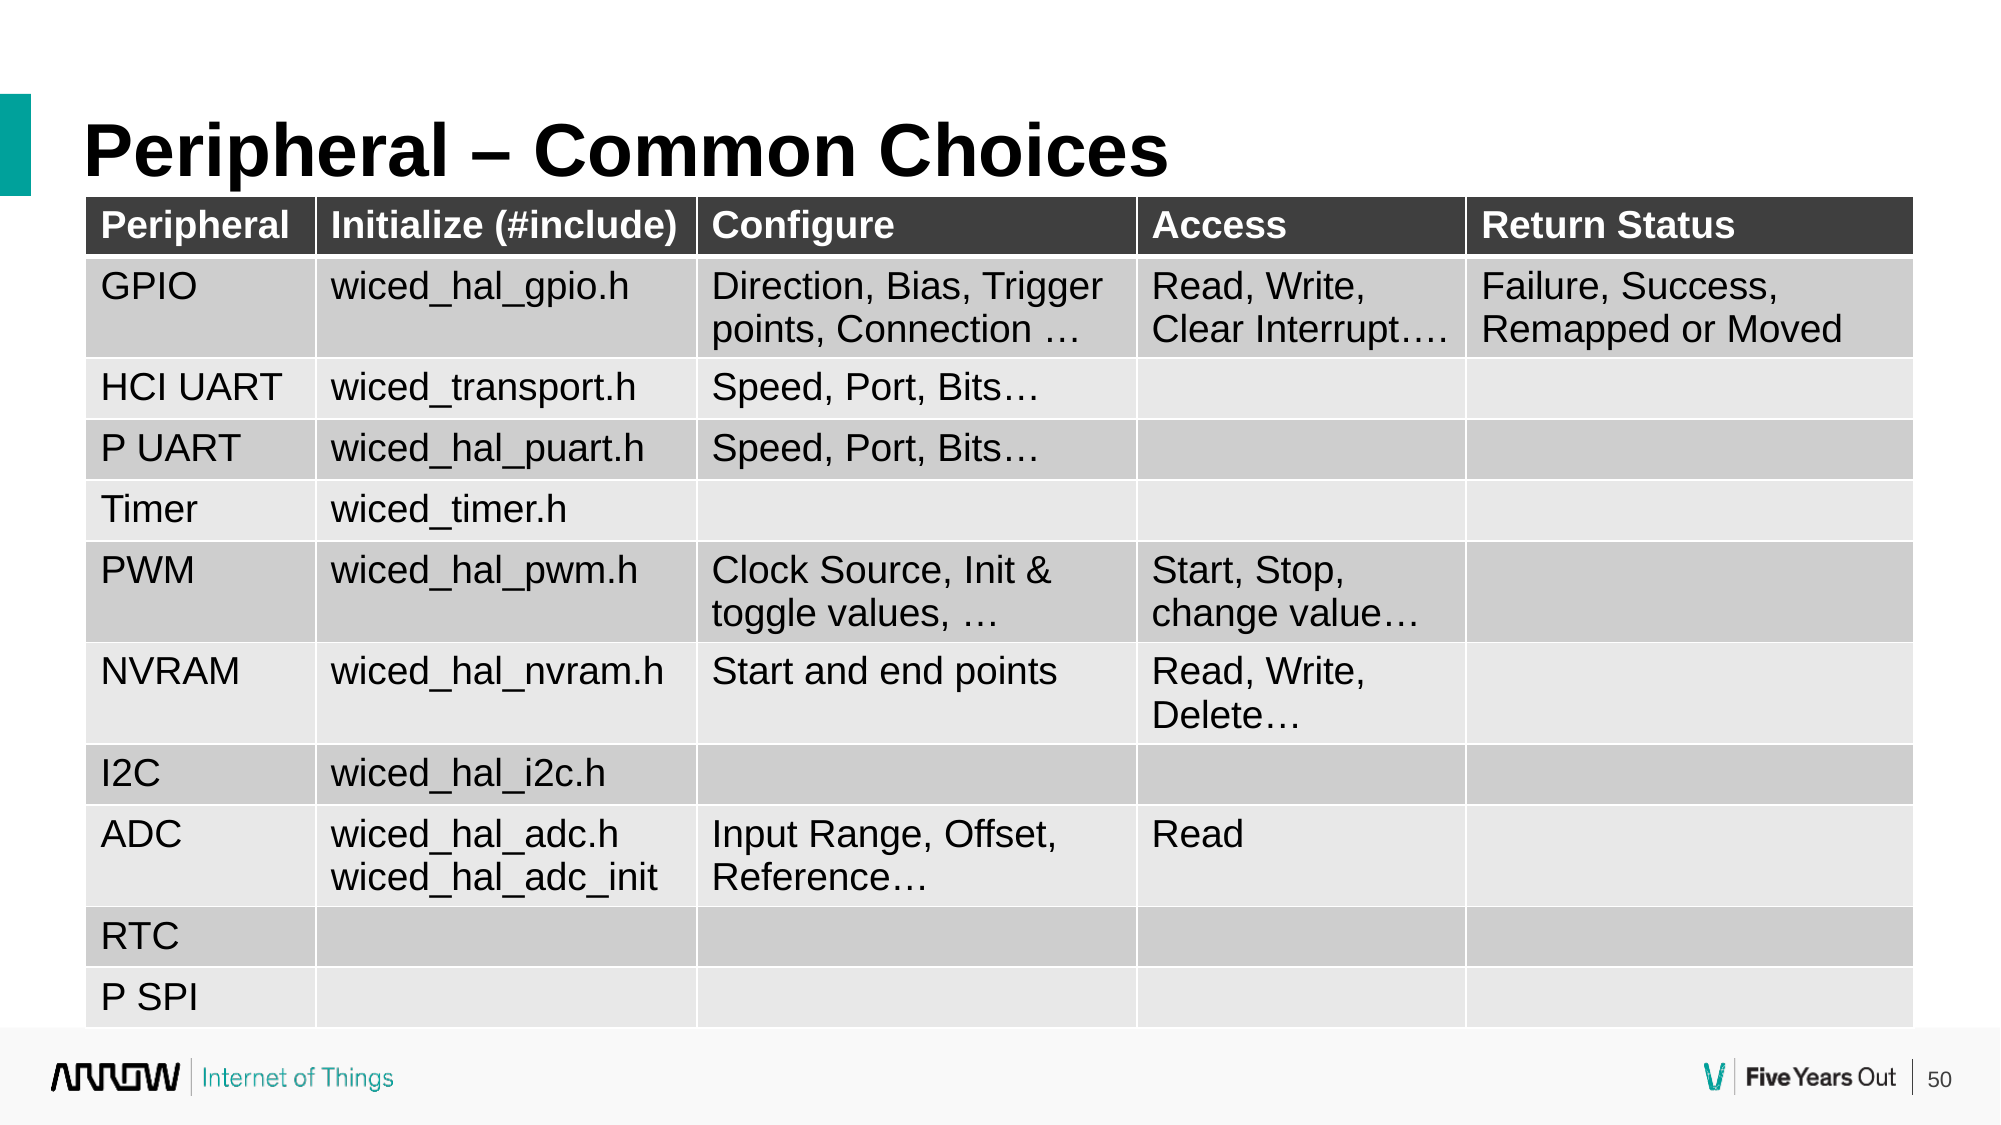

Peripheral – Common Choices
| Peripheral | Initialize (#include) | Configure | Access | Return Status |
| --- | --- | --- | --- | --- |
| GPIO | wiced\_hal\_gpio.h | Direction, Bias, Trigger points, Connection … | Read, Write, Clear Interrupt…. | Failure, Success, Remapped or Moved |
| HCI UART | wiced\_transport.h | Speed, Port, Bits… |  |  |
| P UART | wiced\_hal\_puart.h | Speed, Port, Bits… |  |  |
| Timer | wiced\_timer.h |  |  |  |
| PWM | wiced\_hal\_pwm.h | Clock Source, Init & toggle values, … | Start, Stop, change value… |  |
| NVRAM | wiced\_hal\_nvram.h | Start and end points | Read, Write, Delete… |  |
| I2C | wiced\_hal\_i2c.h |  |  |  |
| ADC | wiced\_hal\_adc.h wiced\_hal\_adc\_init | Input Range, Offset, Reference… | Read |  |
| RTC |  |  |  |  |
| P SPI |  |  |  |  |